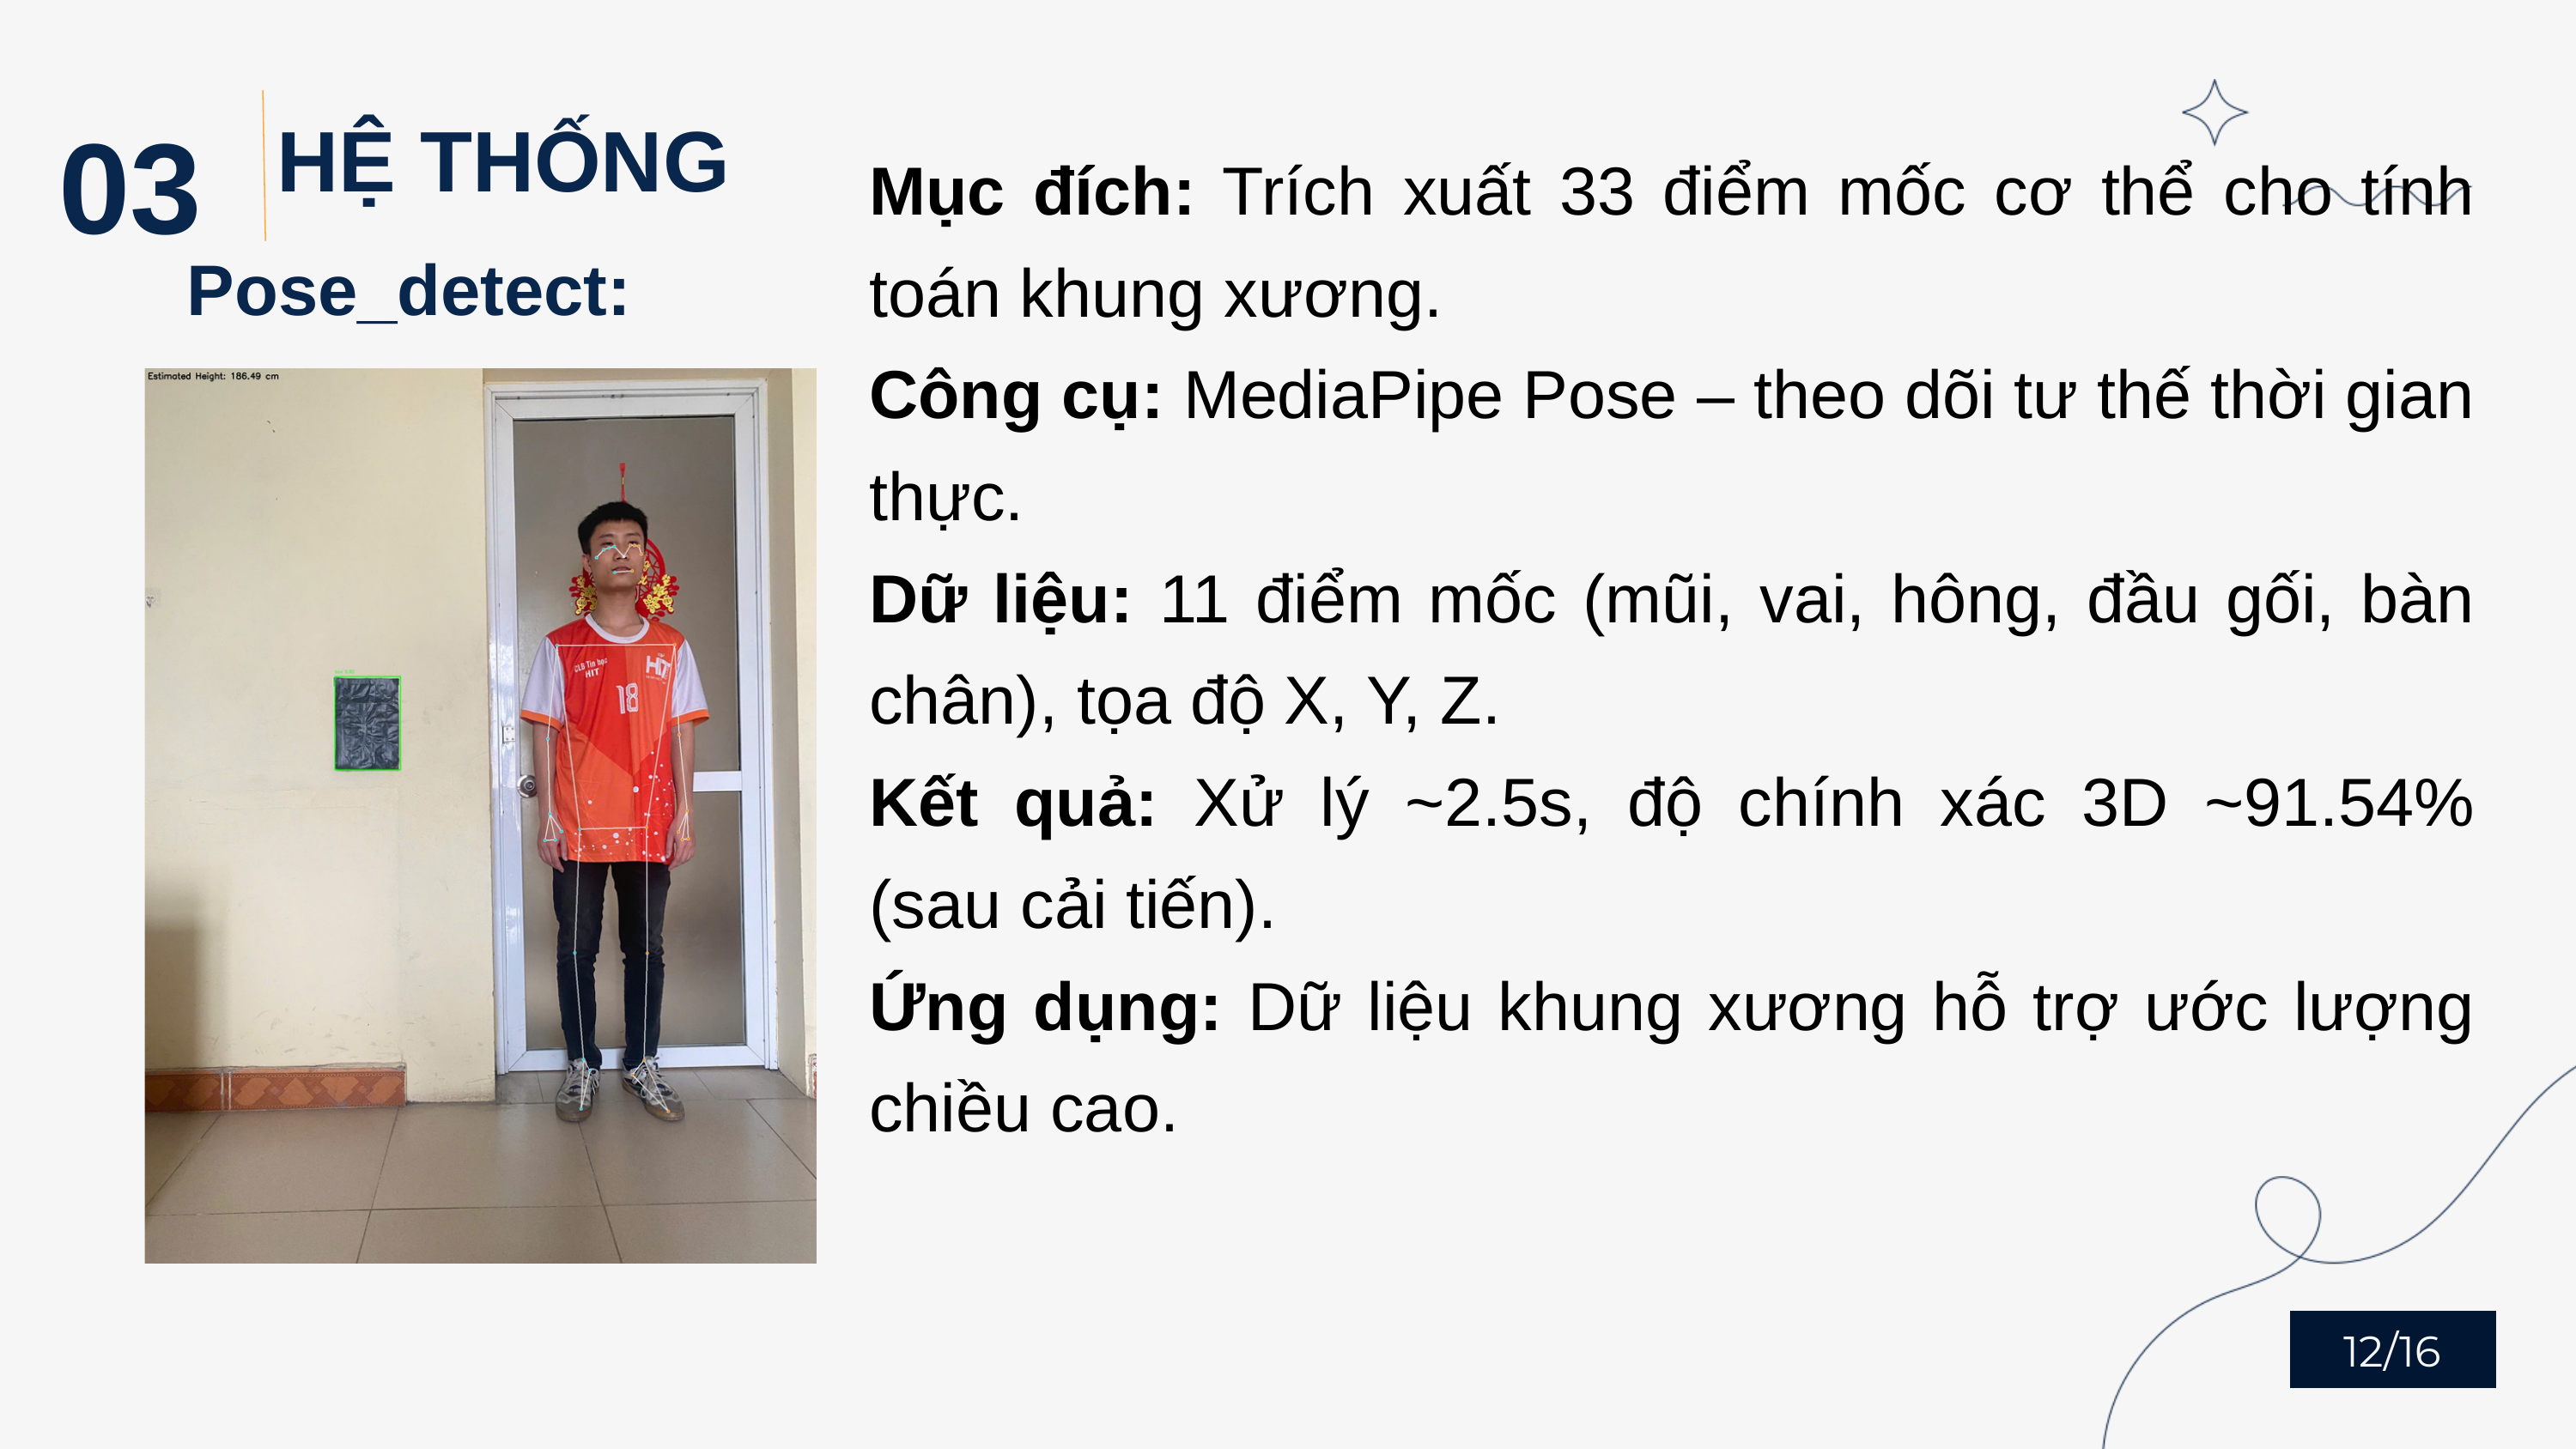

03
HỆ THỐNG
Mục đích: Trích xuất 33 điểm mốc cơ thể cho tính toán khung xương.
Công cụ: MediaPipe Pose – theo dõi tư thế thời gian thực.
Dữ liệu: 11 điểm mốc (mũi, vai, hông, đầu gối, bàn chân), tọa độ X, Y, Z.
Kết quả: Xử lý ~2.5s, độ chính xác 3D ~91.54% (sau cải tiến).
Ứng dụng: Dữ liệu khung xương hỗ trợ ước lượng chiều cao.

Pose_detect:

12/16